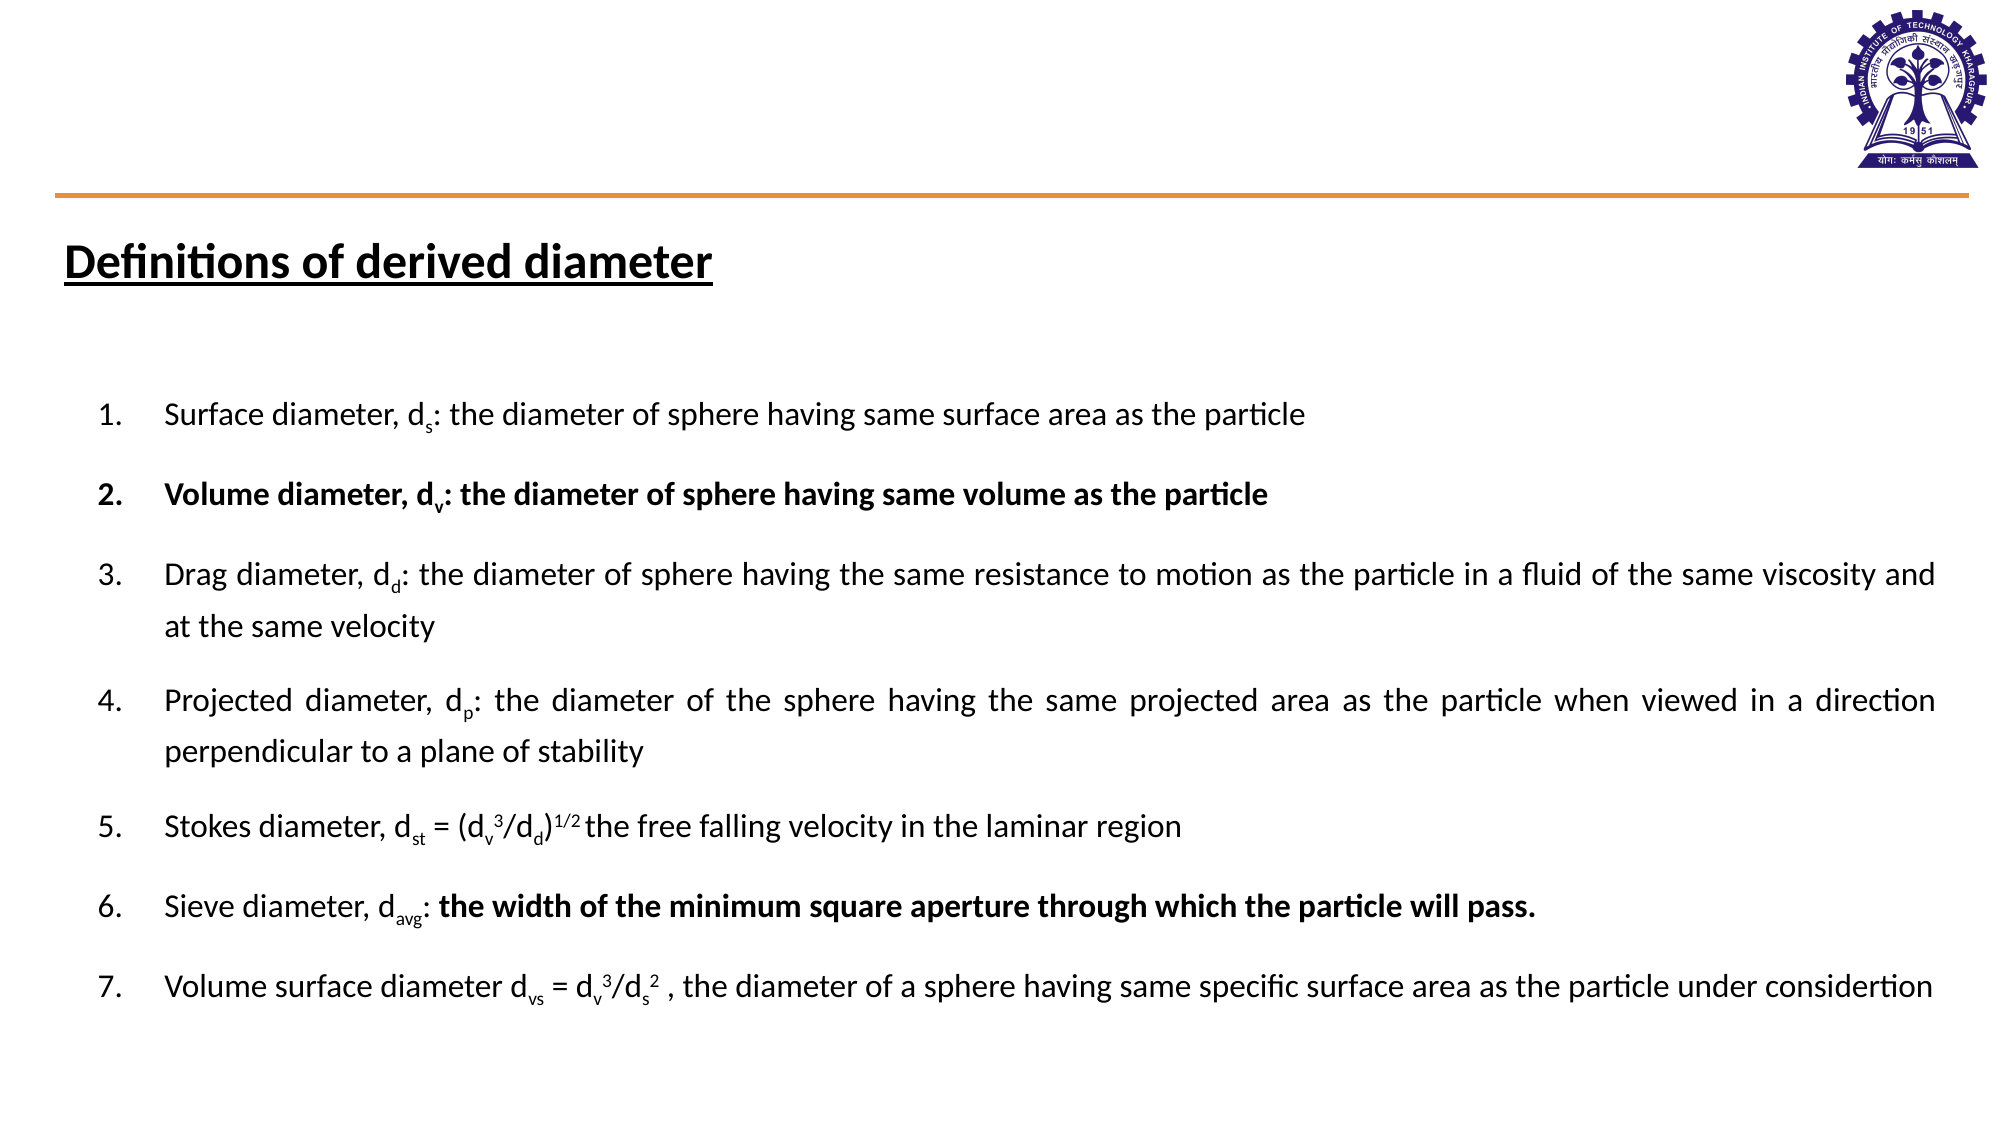

Definitions of derived diameter

Surface diameter, ds: the diameter of sphere having same surface area as the particle
Volume diameter, dv: the diameter of sphere having same volume as the particle
Drag diameter, dd: the diameter of sphere having the same resistance to motion as the particle in a fluid of the same viscosity and at the same velocity
Projected diameter, dp: the diameter of the sphere having the same projected area as the particle when viewed in a direction perpendicular to a plane of stability
Stokes diameter, dst = (dv3/dd)1/2 the free falling velocity in the laminar region
Sieve diameter, davg: the width of the minimum square aperture through which the particle will pass.
Volume surface diameter dvs = dv3/ds2 , the diameter of a sphere having same specific surface area as the particle under considertion